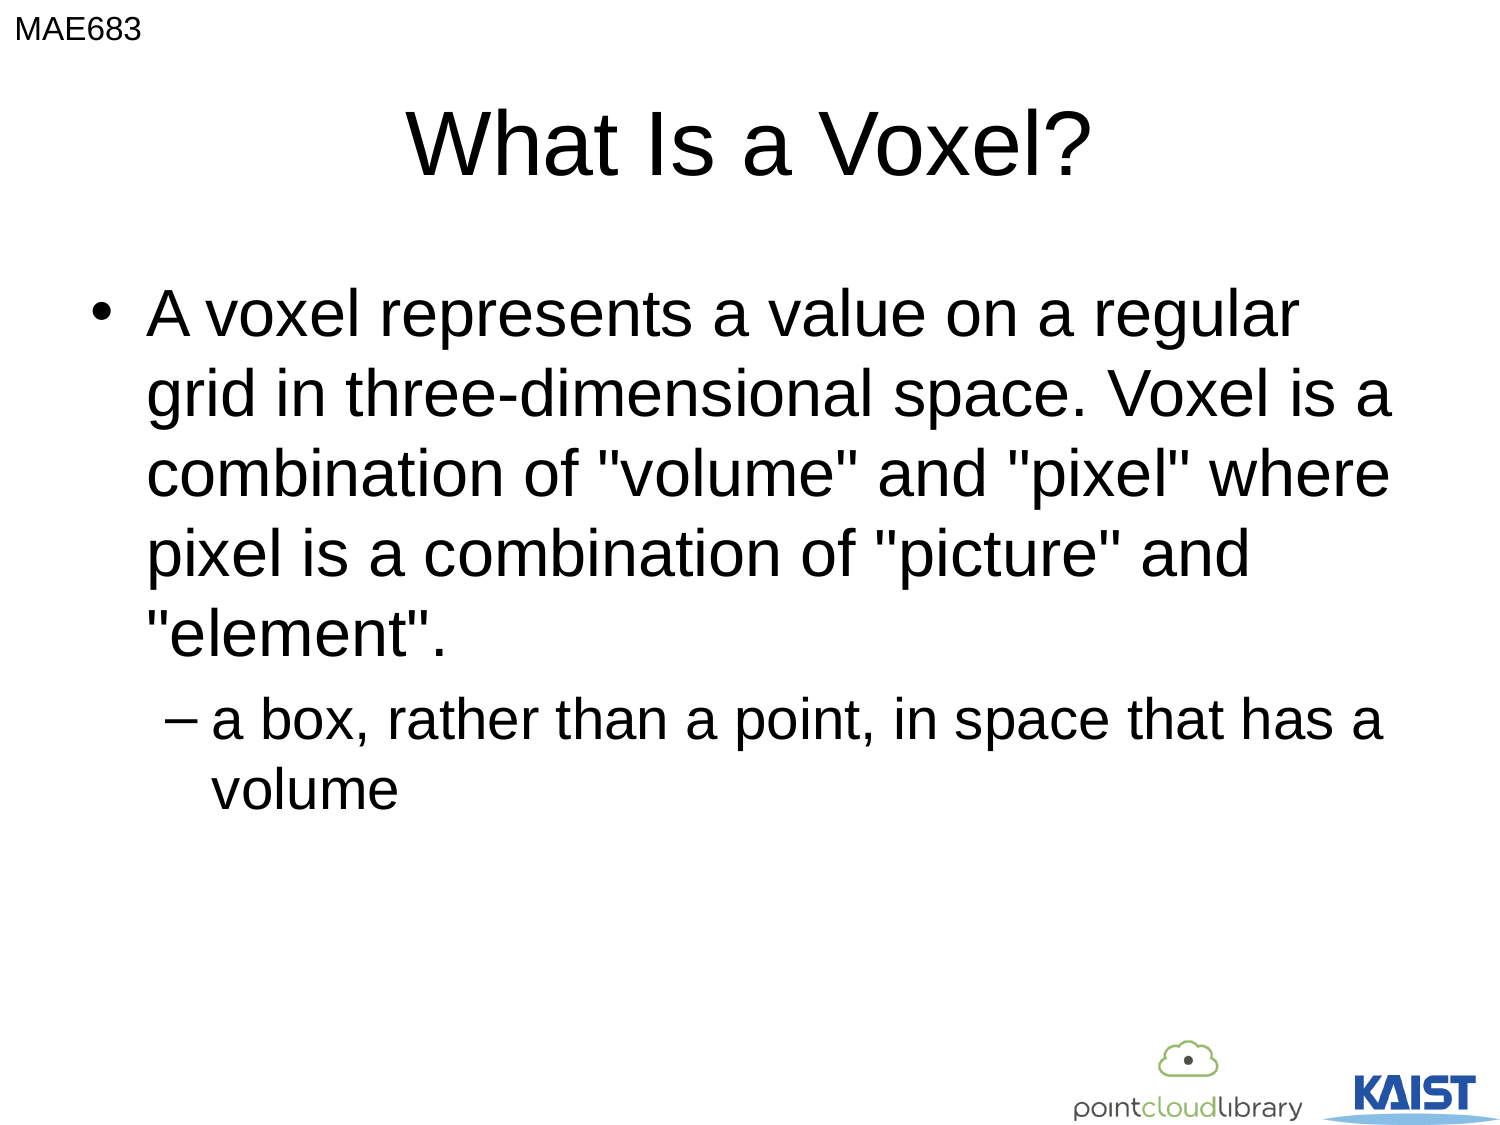

# What Is a Voxel?
A voxel represents a value on a regular grid in three-dimensional space. Voxel is a combination of "volume" and "pixel" where pixel is a combination of "picture" and "element".
a box, rather than a point, in space that has a volume